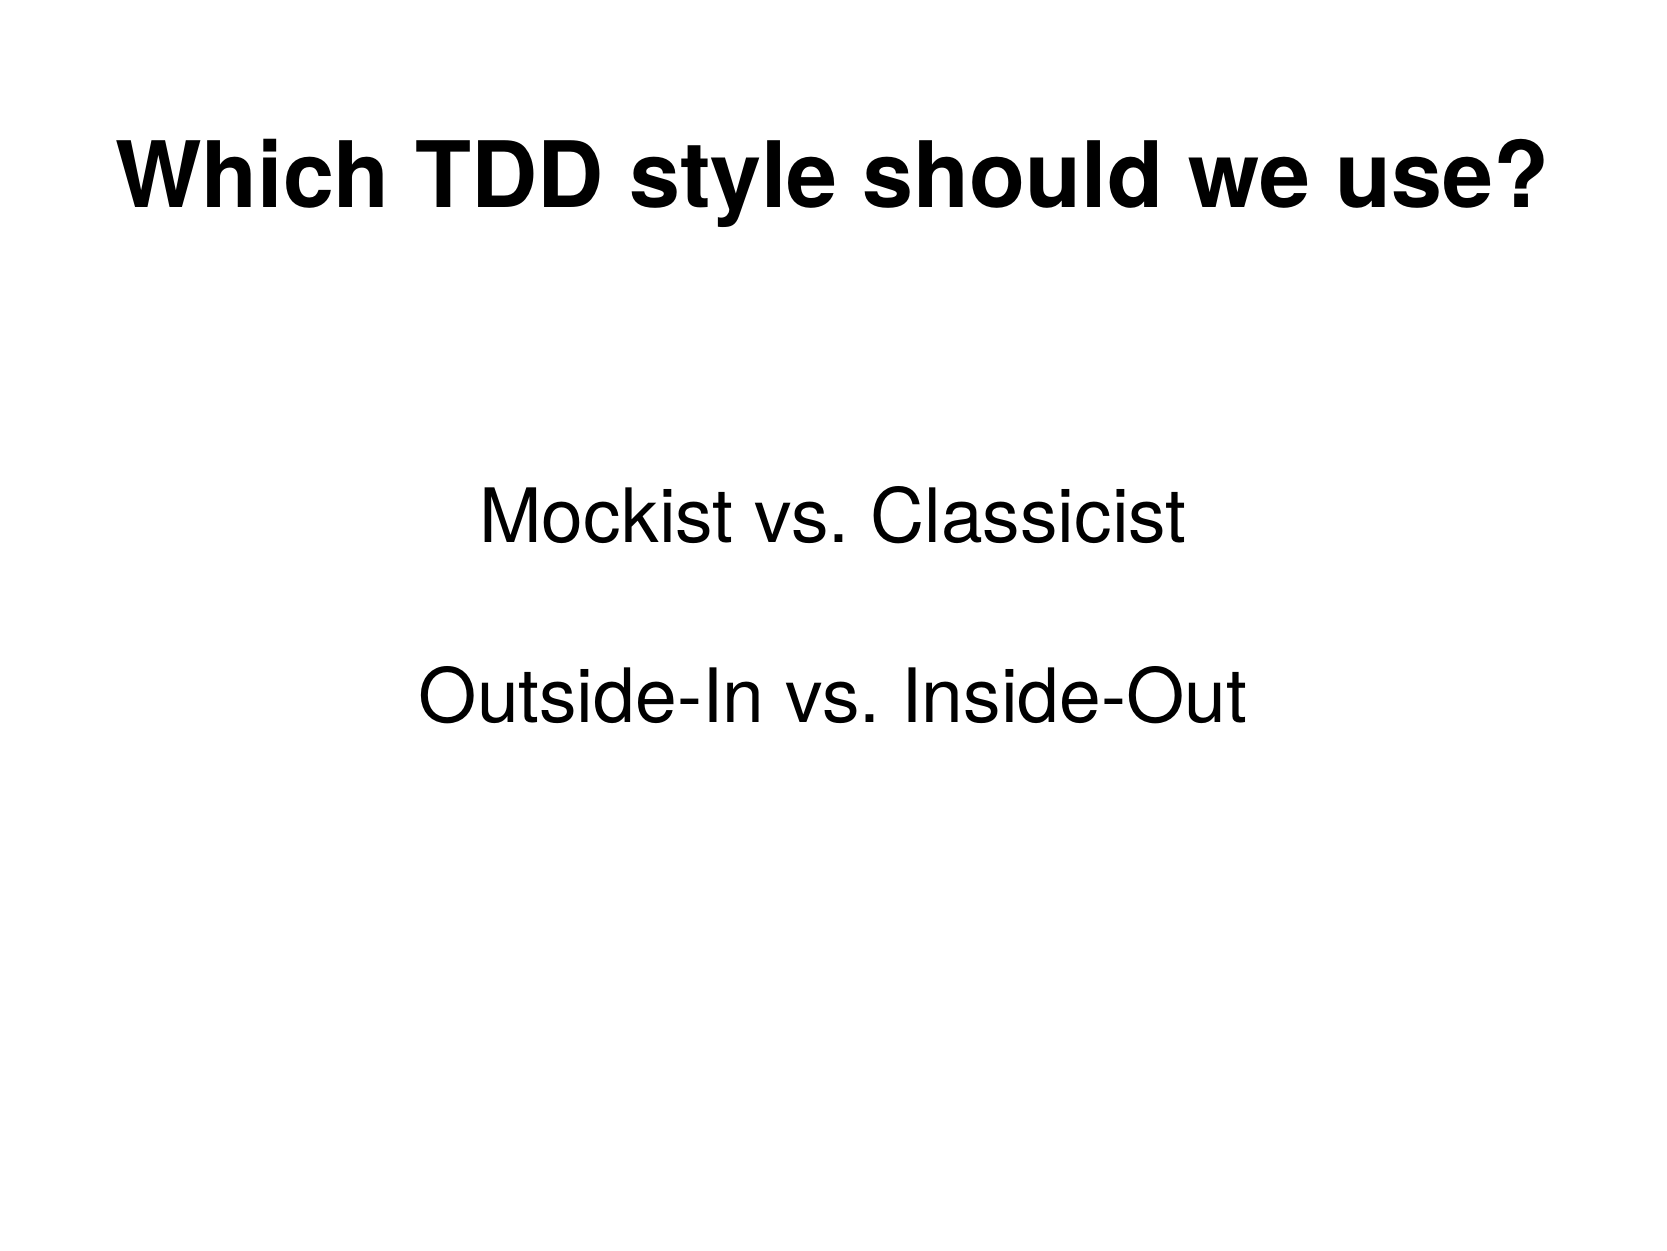

# Which TDD style should we use?
Mockist vs. Classicist

Outside-In vs. Inside-Out